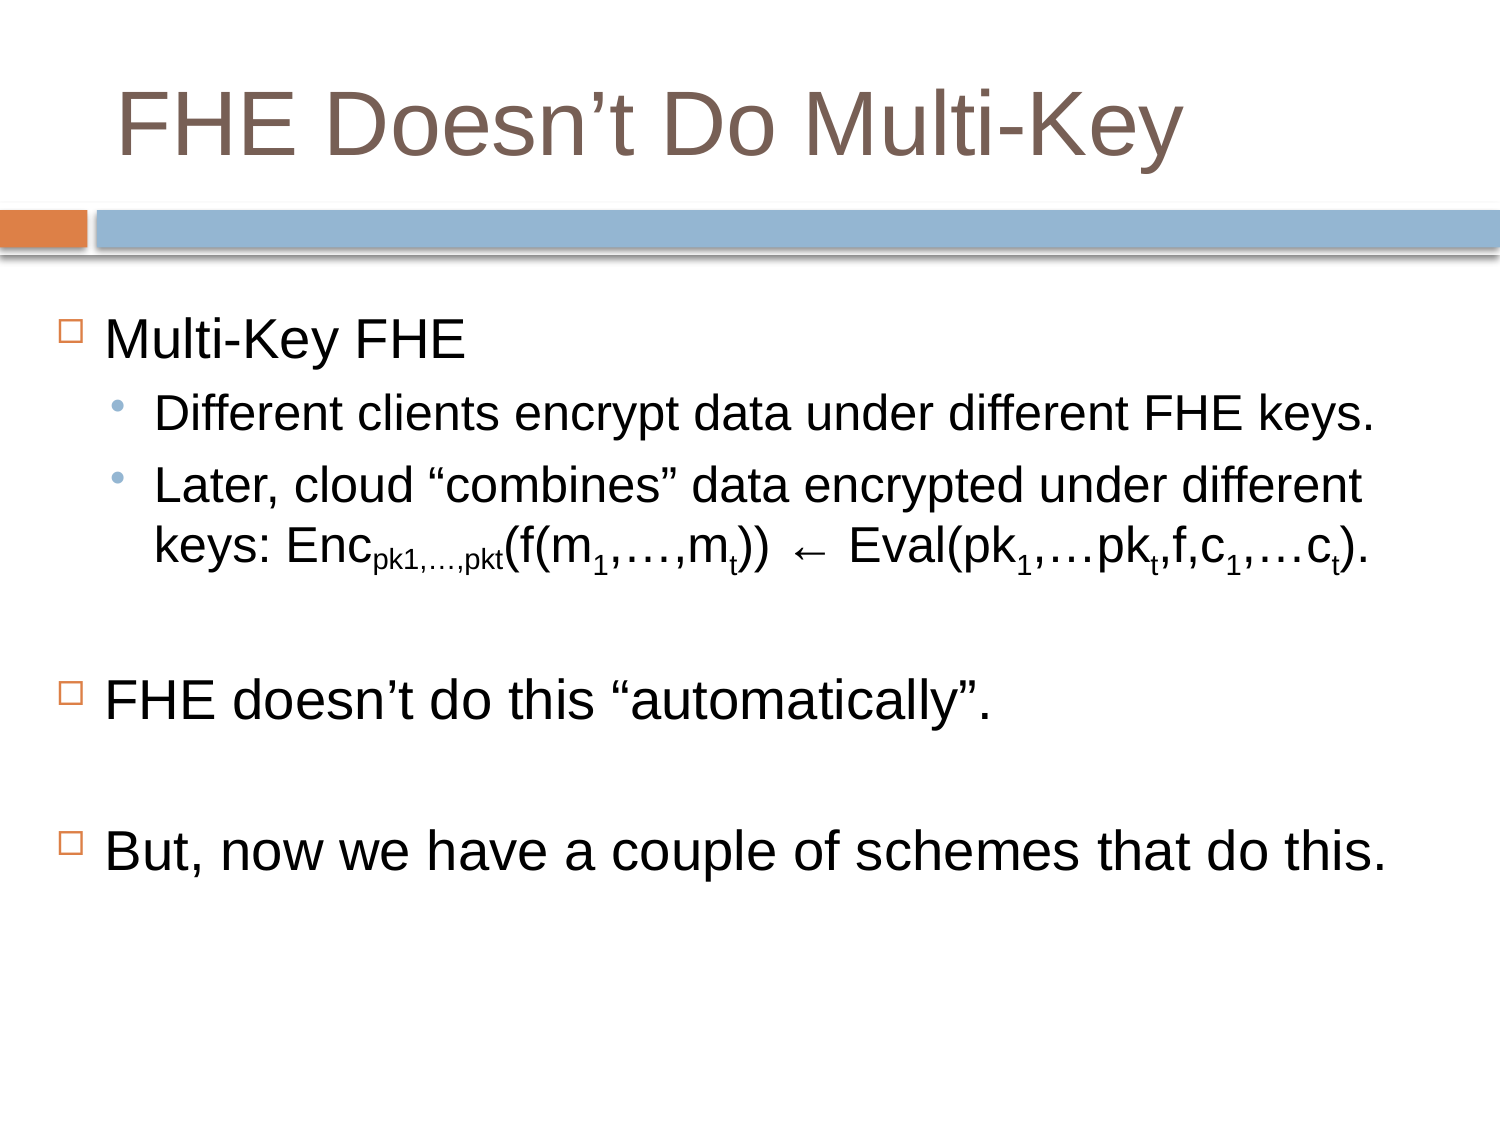

# FHE Doesn’t Do Multi-Key
Multi-Key FHE
Different clients encrypt data under different FHE keys.
Later, cloud “combines” data encrypted under different keys: Encpk1,…,pkt(f(m1,…,mt)) ← Eval(pk1,…pkt,f,c1,…ct).

FHE doesn’t do this “automatically”.

But, now we have a couple of schemes that do this.